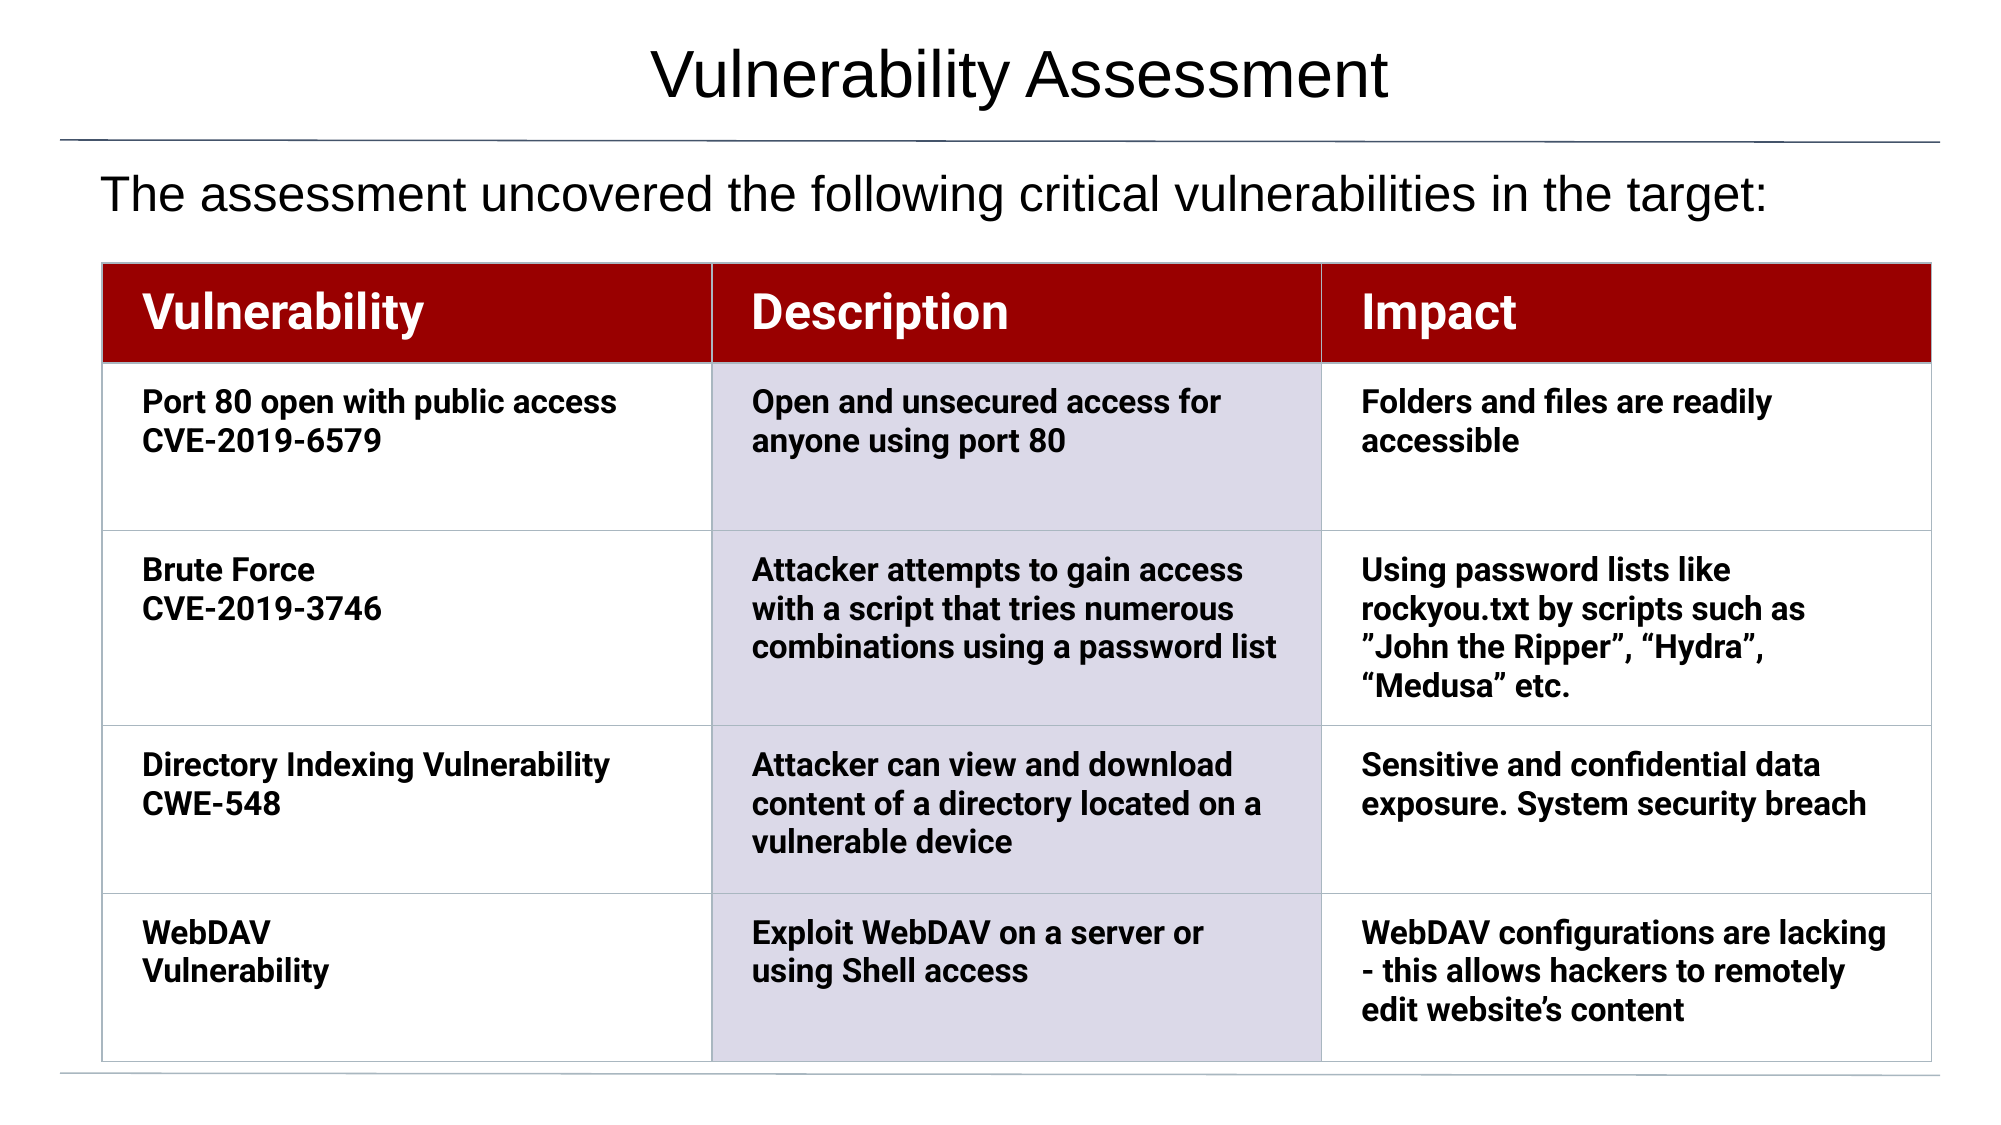

# Vulnerability Assessment
The assessment uncovered the following critical vulnerabilities in the target:
| Vulnerability | Description | Impact |
| --- | --- | --- |
| Port 80 open with public access CVE-2019-6579 | Open and unsecured access for anyone using port 80 | Folders and files are readily accessible |
| Brute Force CVE-2019-3746 | Attacker attempts to gain access with a script that tries numerous combinations using a password list | Using password lists like rockyou.txt by scripts such as ”John the Ripper”, “Hydra”, “Medusa” etc. |
| Directory Indexing Vulnerability CWE-548 | Attacker can view and download content of a directory located on a vulnerable device | Sensitive and confidential data exposure. System security breach |
| WebDAV Vulnerability | Exploit WebDAV on a server or using Shell access | WebDAV configurations are lacking - this allows hackers to remotely edit website’s content |